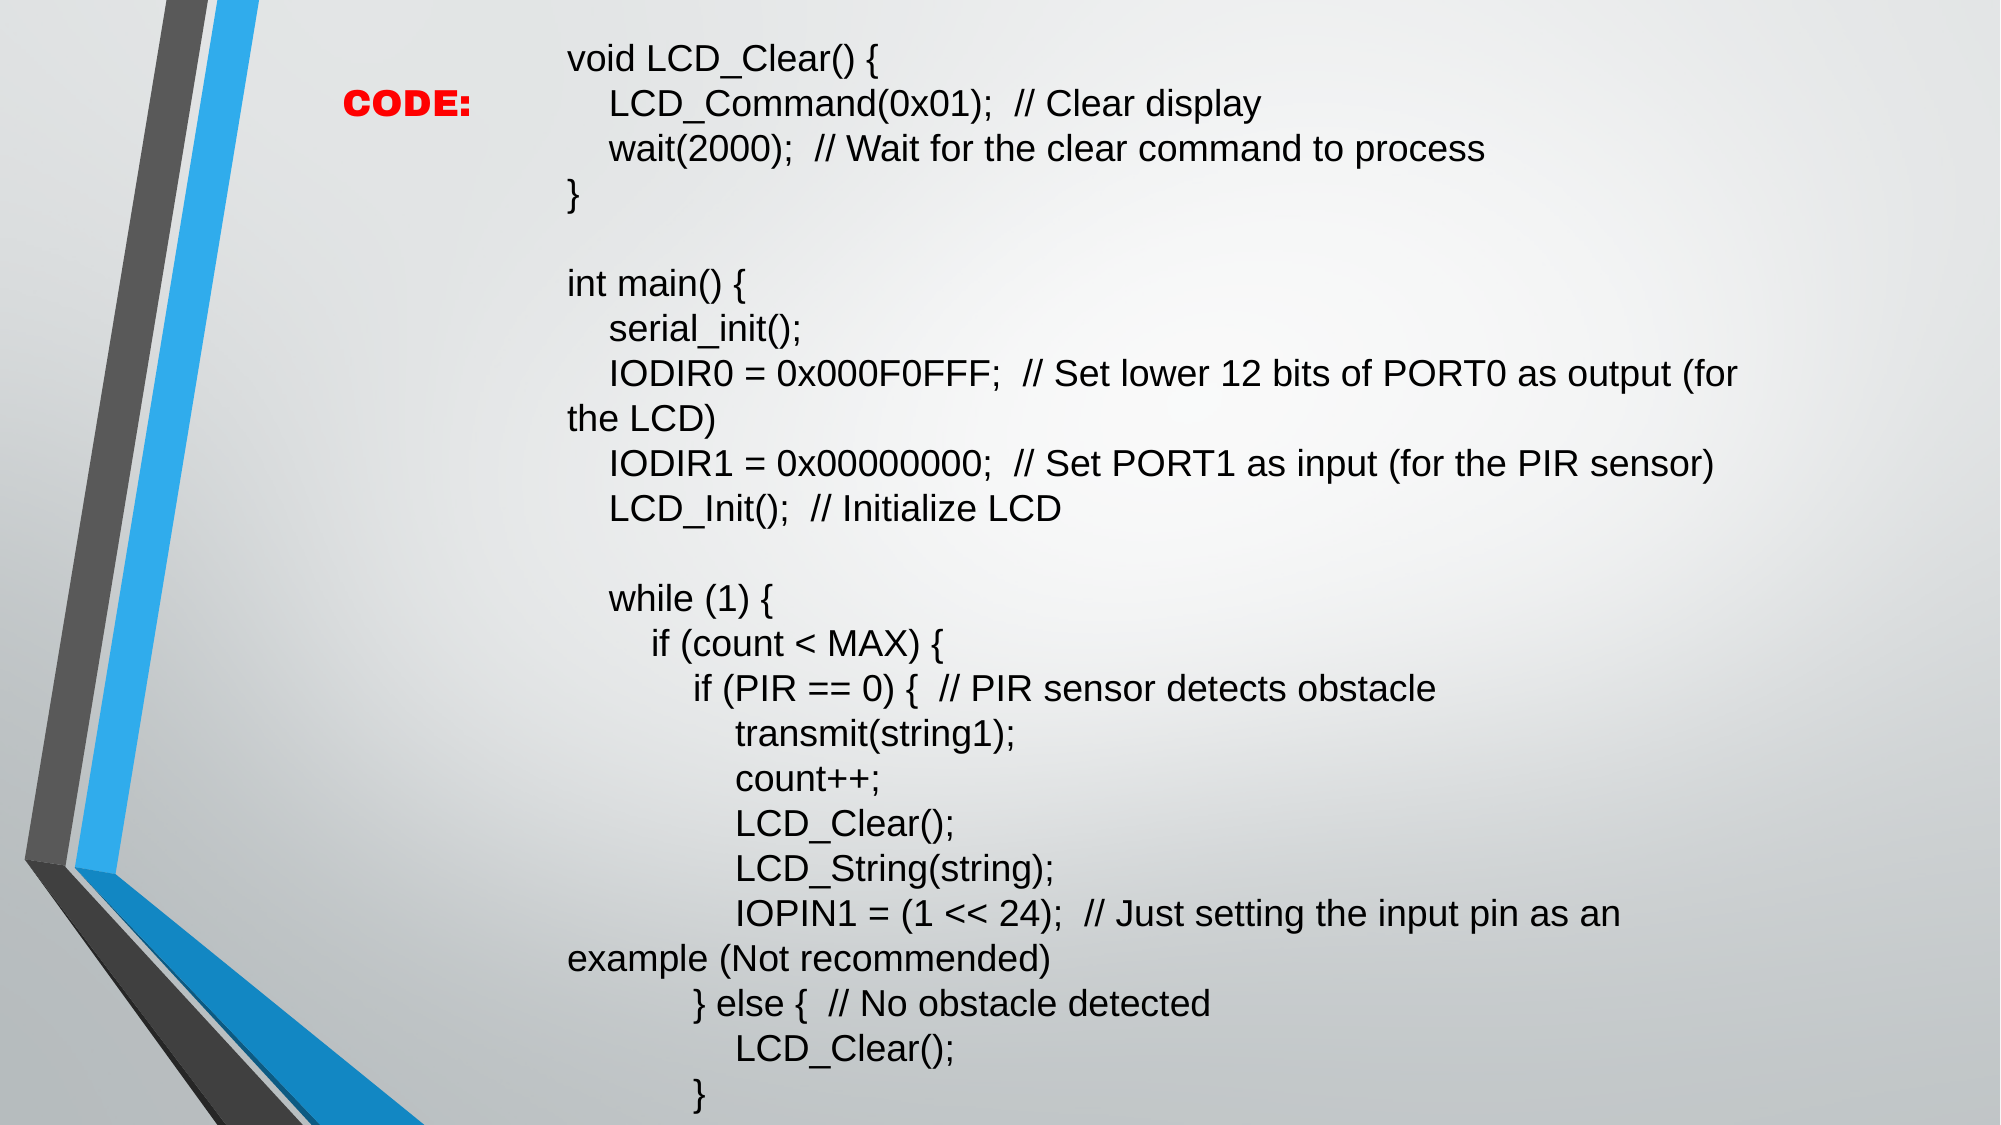

void LCD_Clear() {
    LCD_Command(0x01);  // Clear display
    wait(2000);  // Wait for the clear command to process
}

int main() {
    serial_init();
    IODIR0 = 0x000F0FFF;  // Set lower 12 bits of PORT0 as output (for the LCD)
    IODIR1 = 0x00000000;  // Set PORT1 as input (for the PIR sensor)
    LCD_Init();  // Initialize LCD

    while (1) {
        if (count < MAX) {
            if (PIR == 0) {  // PIR sensor detects obstacle
                transmit(string1);
                count++;
                LCD_Clear();
                LCD_String(string);
                IOPIN1 = (1 << 24);  // Just setting the input pin as an example (Not recommended)
            } else {  // No obstacle detected
                LCD_Clear();
            }

CODE: